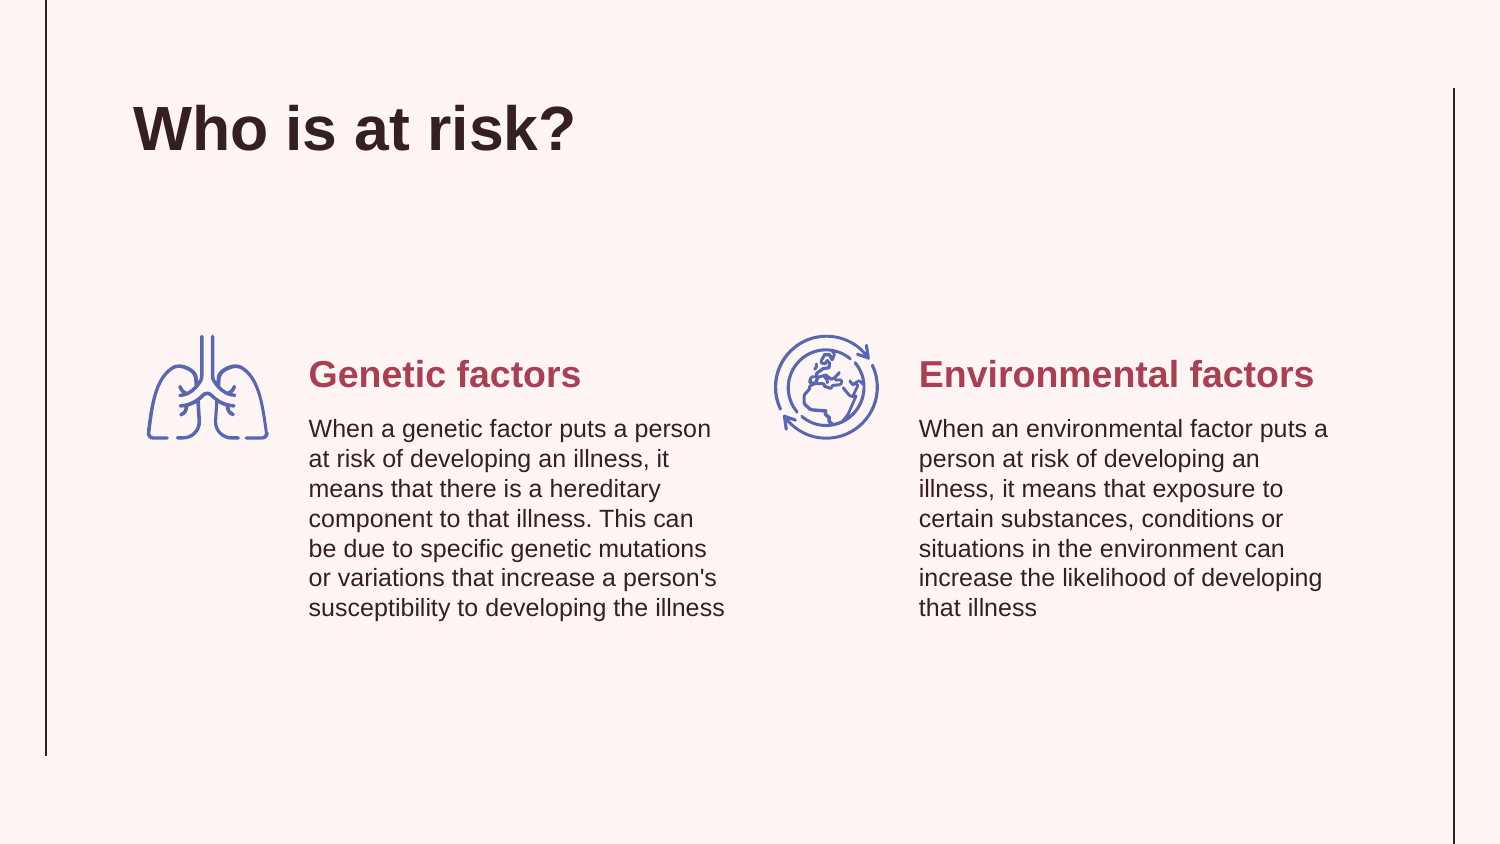

# Who is at risk?

Genetic factors
Environmental factors

When a genetic factor puts a person at risk of developing an illness, it means that there is a hereditary component to that illness. This can be due to specific genetic mutations or variations that increase a person's susceptibility to developing the illness
When an environmental factor puts a person at risk of developing an illness, it means that exposure to certain substances, conditions or situations in the environment can increase the likelihood of developing that illness